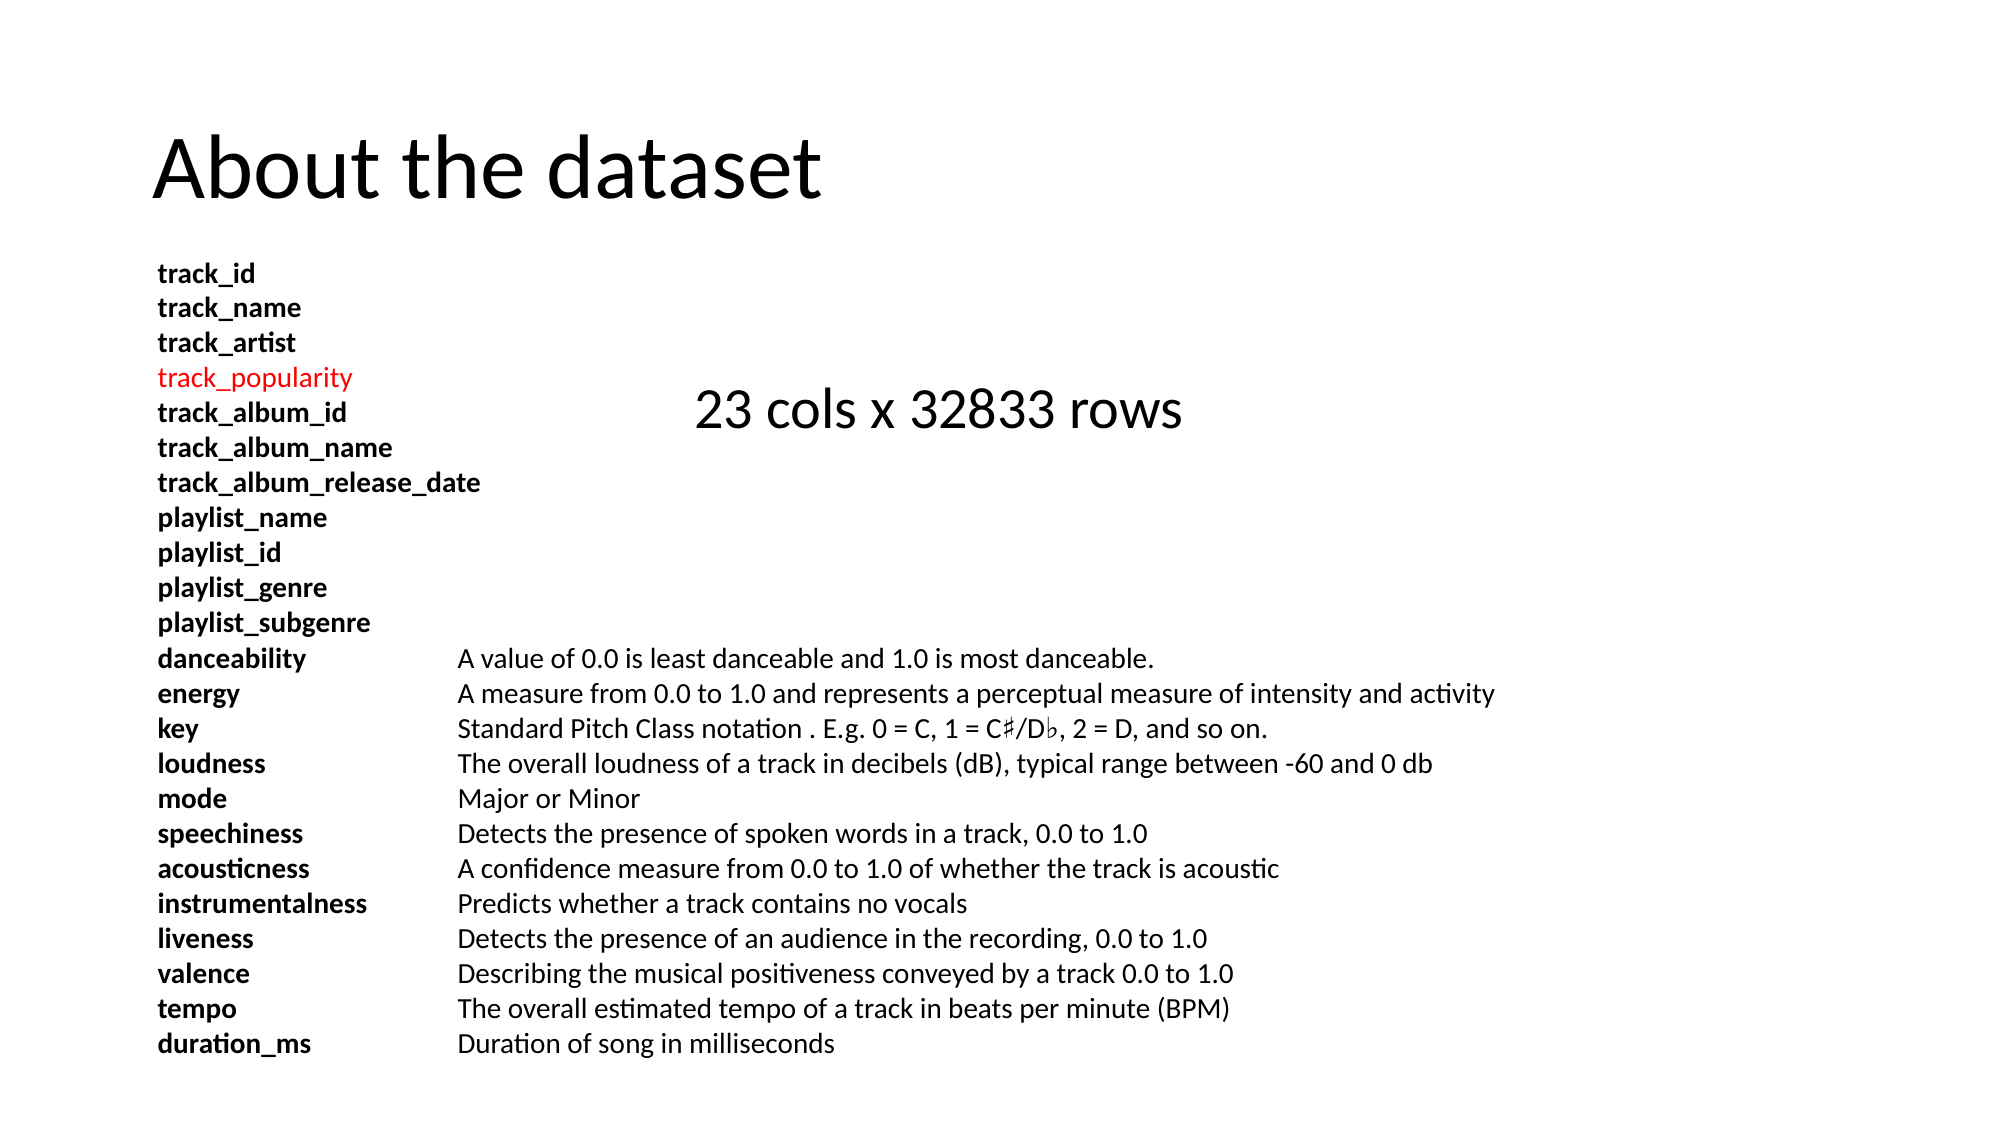

# About the dataset
track_id
track_name
track_artist
track_popularity
track_album_id
track_album_name
track_album_release_date
playlist_name
playlist_id
playlist_genre
playlist_subgenre
23 cols x 32833 rows
danceability  	A value of 0.0 is least danceable and 1.0 is most danceable.
energy 		A measure from 0.0 to 1.0 and represents a perceptual measure of intensity and activity
key	     	Standard Pitch Class notation . E.g. 0 = C, 1 = C♯/D♭, 2 = D, and so on.
loudness	     	The overall loudness of a track in decibels (dB), typical range between -60 and 0 db
mode	    	Major or Minor
speechiness		Detects the presence of spoken words in a track, 0.0 to 1.0
acousticness	A confidence measure from 0.0 to 1.0 of whether the track is acoustic
instrumentalness	Predicts whether a track contains no vocals
liveness                   	Detects the presence of an audience in the recording, 0.0 to 1.0
valence		Describing the musical positiveness conveyed by a track 0.0 to 1.0
tempo		The overall estimated tempo of a track in beats per minute (BPM)
duration_ms	Duration of song in milliseconds